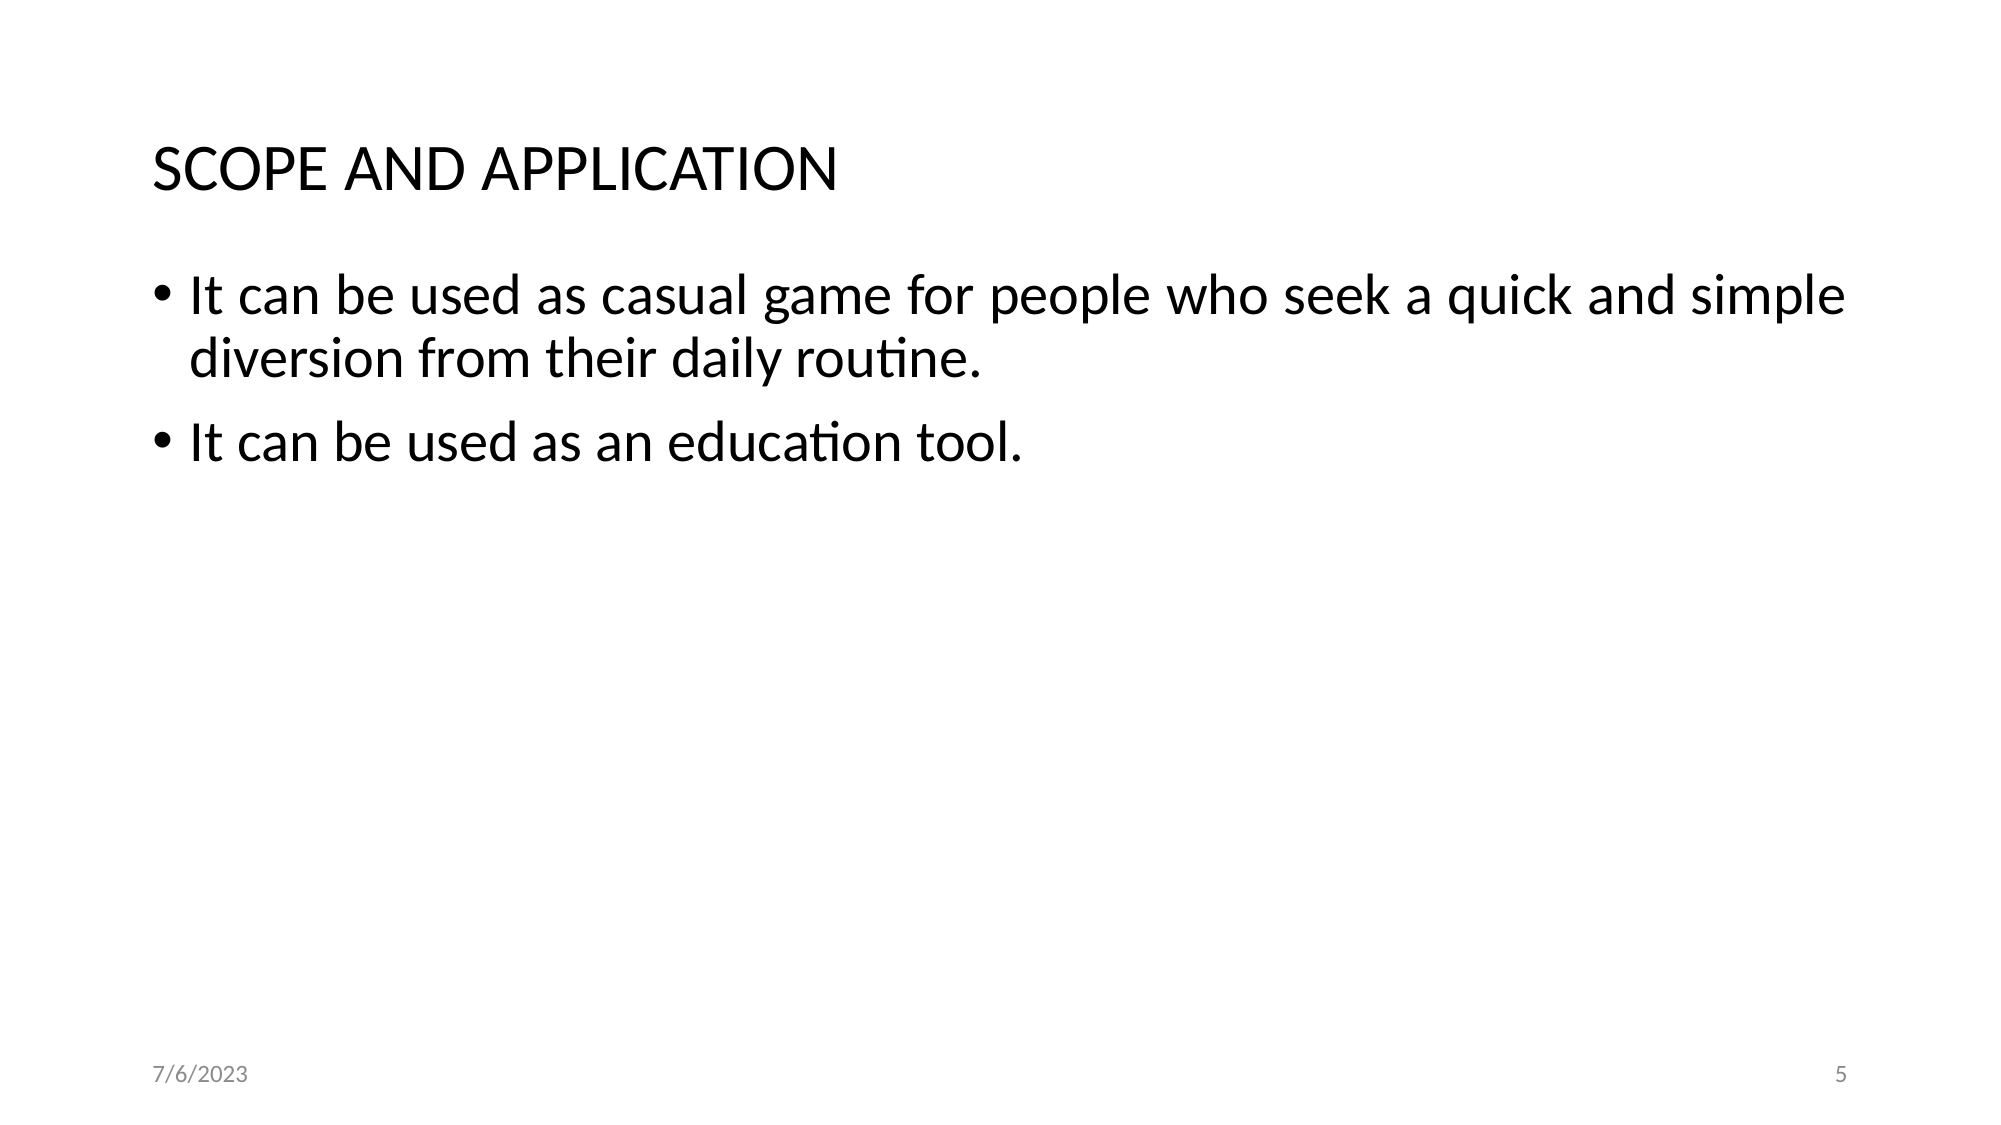

# SCOPE AND APPLICATION
It can be used as casual game for people who seek a quick and simple diversion from their daily routine.
It can be used as an education tool.
7/6/2023
5